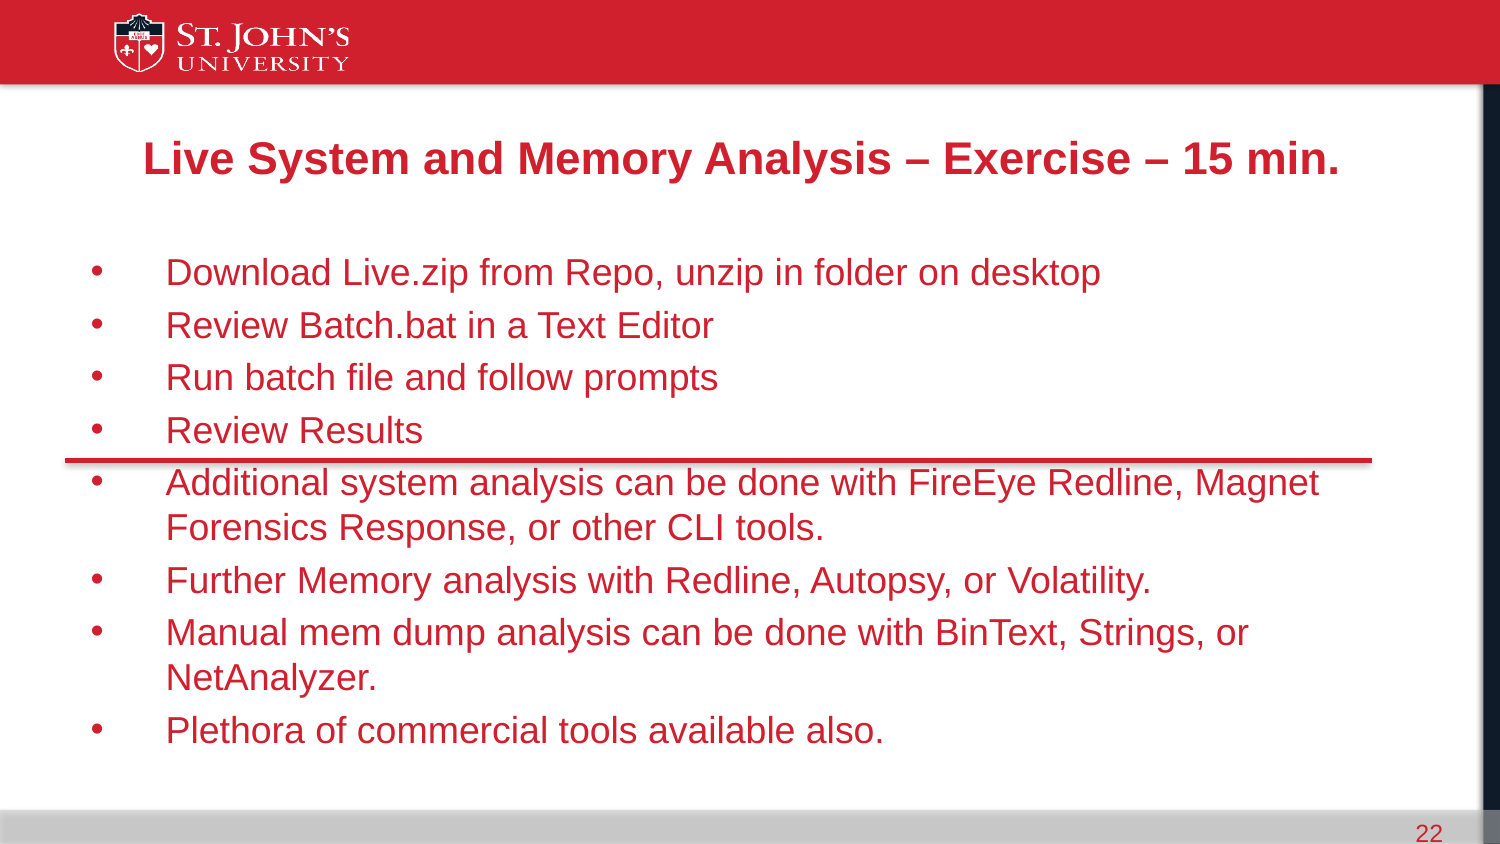

# Live System and Memory Analysis – Exercise – 15 min.
Download Live.zip from Repo, unzip in folder on desktop
Review Batch.bat in a Text Editor
Run batch file and follow prompts
Review Results
Additional system analysis can be done with FireEye Redline, Magnet Forensics Response, or other CLI tools.
Further Memory analysis with Redline, Autopsy, or Volatility.
Manual mem dump analysis can be done with BinText, Strings, or NetAnalyzer.
Plethora of commercial tools available also.